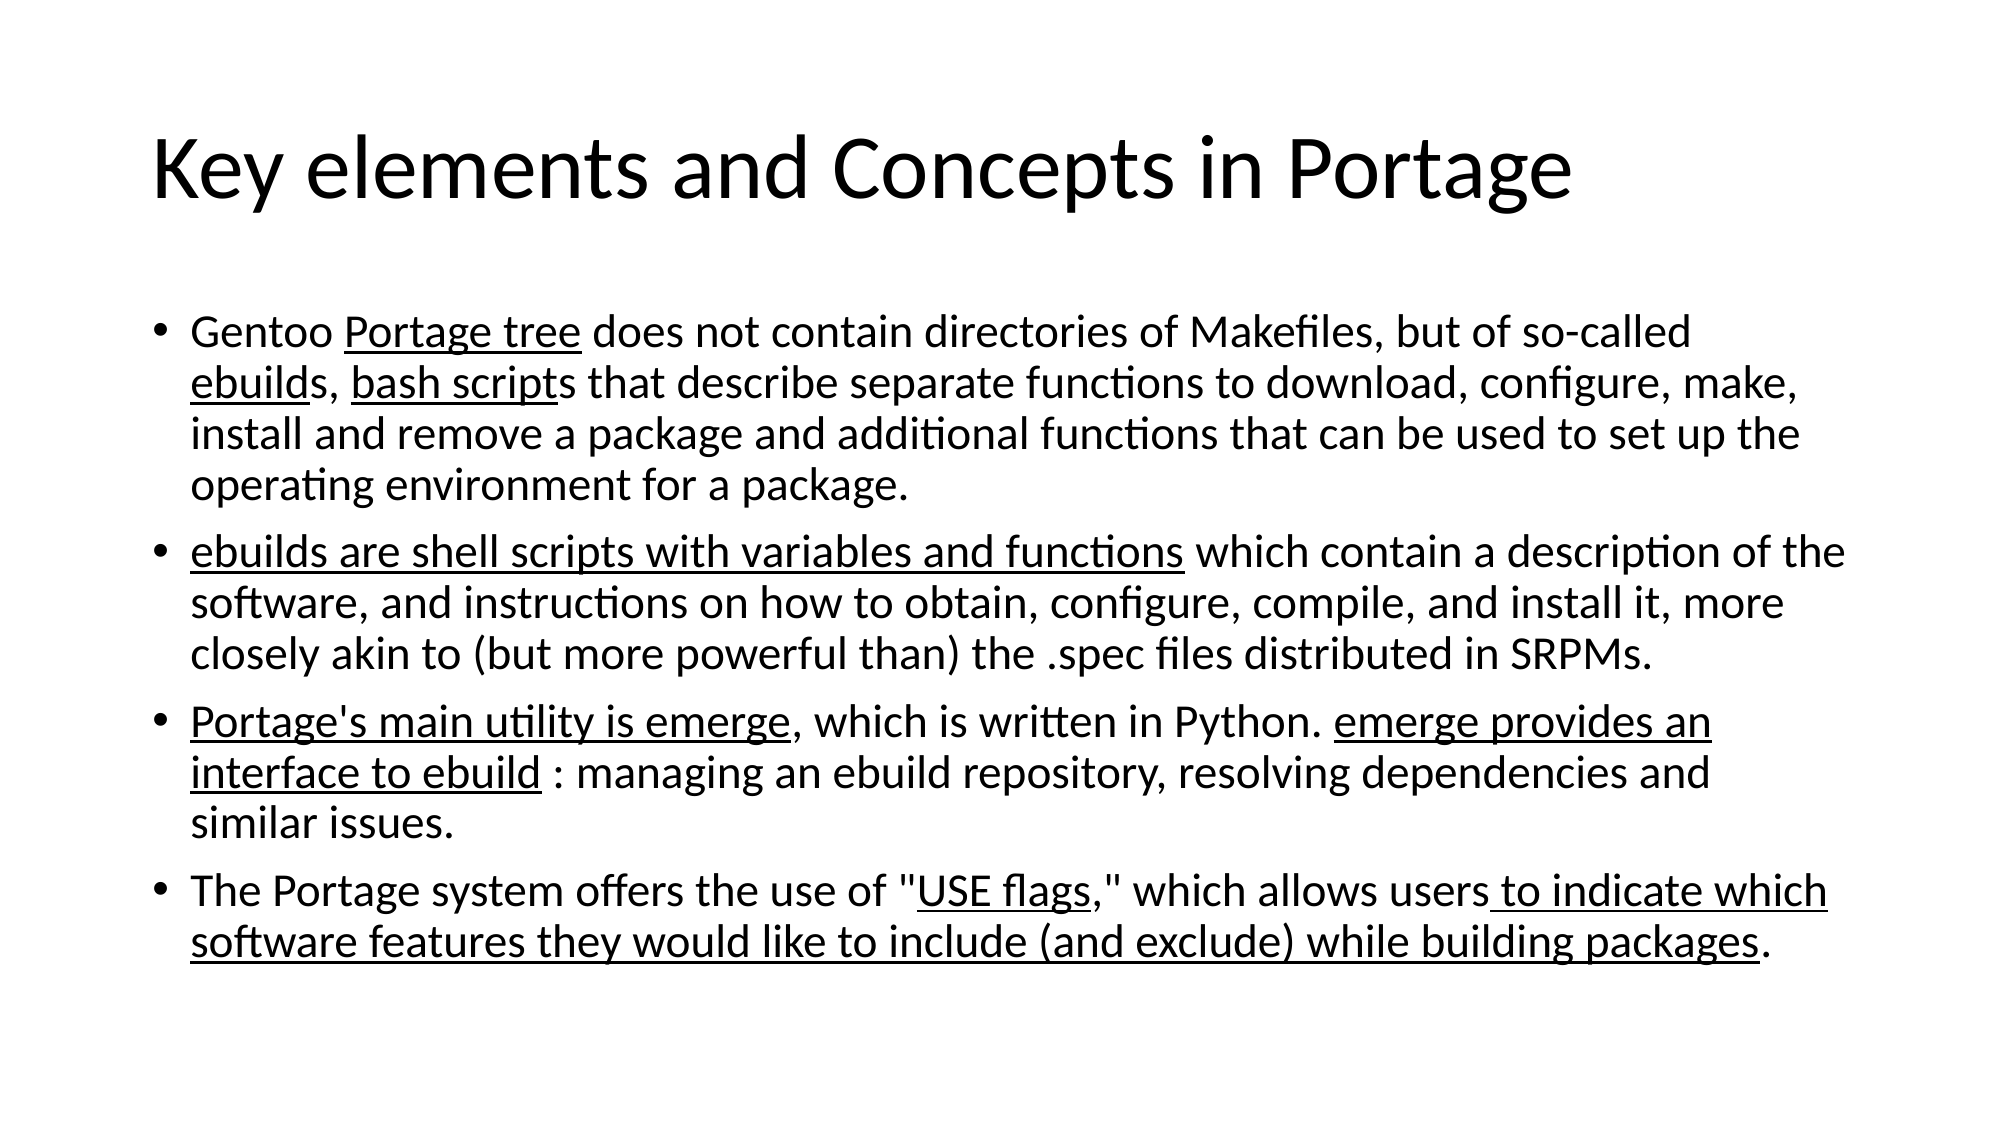

# Key elements and Concepts in Portage
Gentoo Portage tree does not contain directories of Makefiles, but of so-called ebuilds, bash scripts that describe separate functions to download, configure, make, install and remove a package and additional functions that can be used to set up the operating environment for a package.
ebuilds are shell scripts with variables and functions which contain a description of the software, and instructions on how to obtain, configure, compile, and install it, more closely akin to (but more powerful than) the .spec files distributed in SRPMs.
Portage's main utility is emerge, which is written in Python. emerge provides an interface to ebuild : managing an ebuild repository, resolving dependencies and similar issues.
The Portage system offers the use of "USE flags," which allows users to indicate which software features they would like to include (and exclude) while building packages.